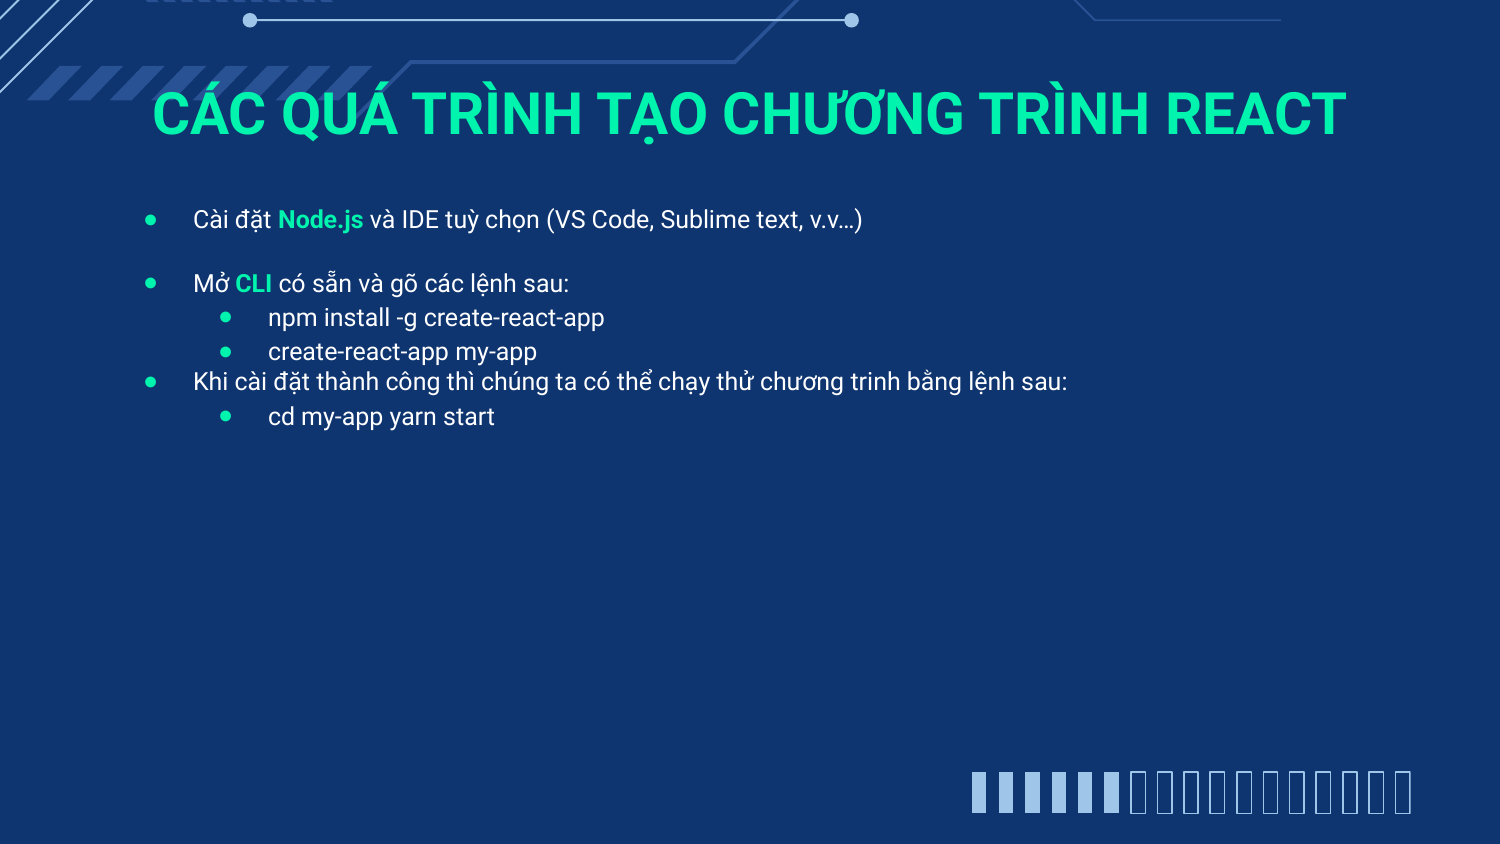

# CÁC QUÁ TRÌNH TẠO CHƯƠNG TRÌNH REACT
Cài đặt Node.js và IDE tuỳ chọn (VS Code, Sublime text, v.v…)
Mở CLI có sẵn và gõ các lệnh sau:
npm install -g create-react-app
create-react-app my-app
Khi cài đặt thành công thì chúng ta có thể chạy thử chương trinh bằng lệnh sau:
cd my-app yarn start